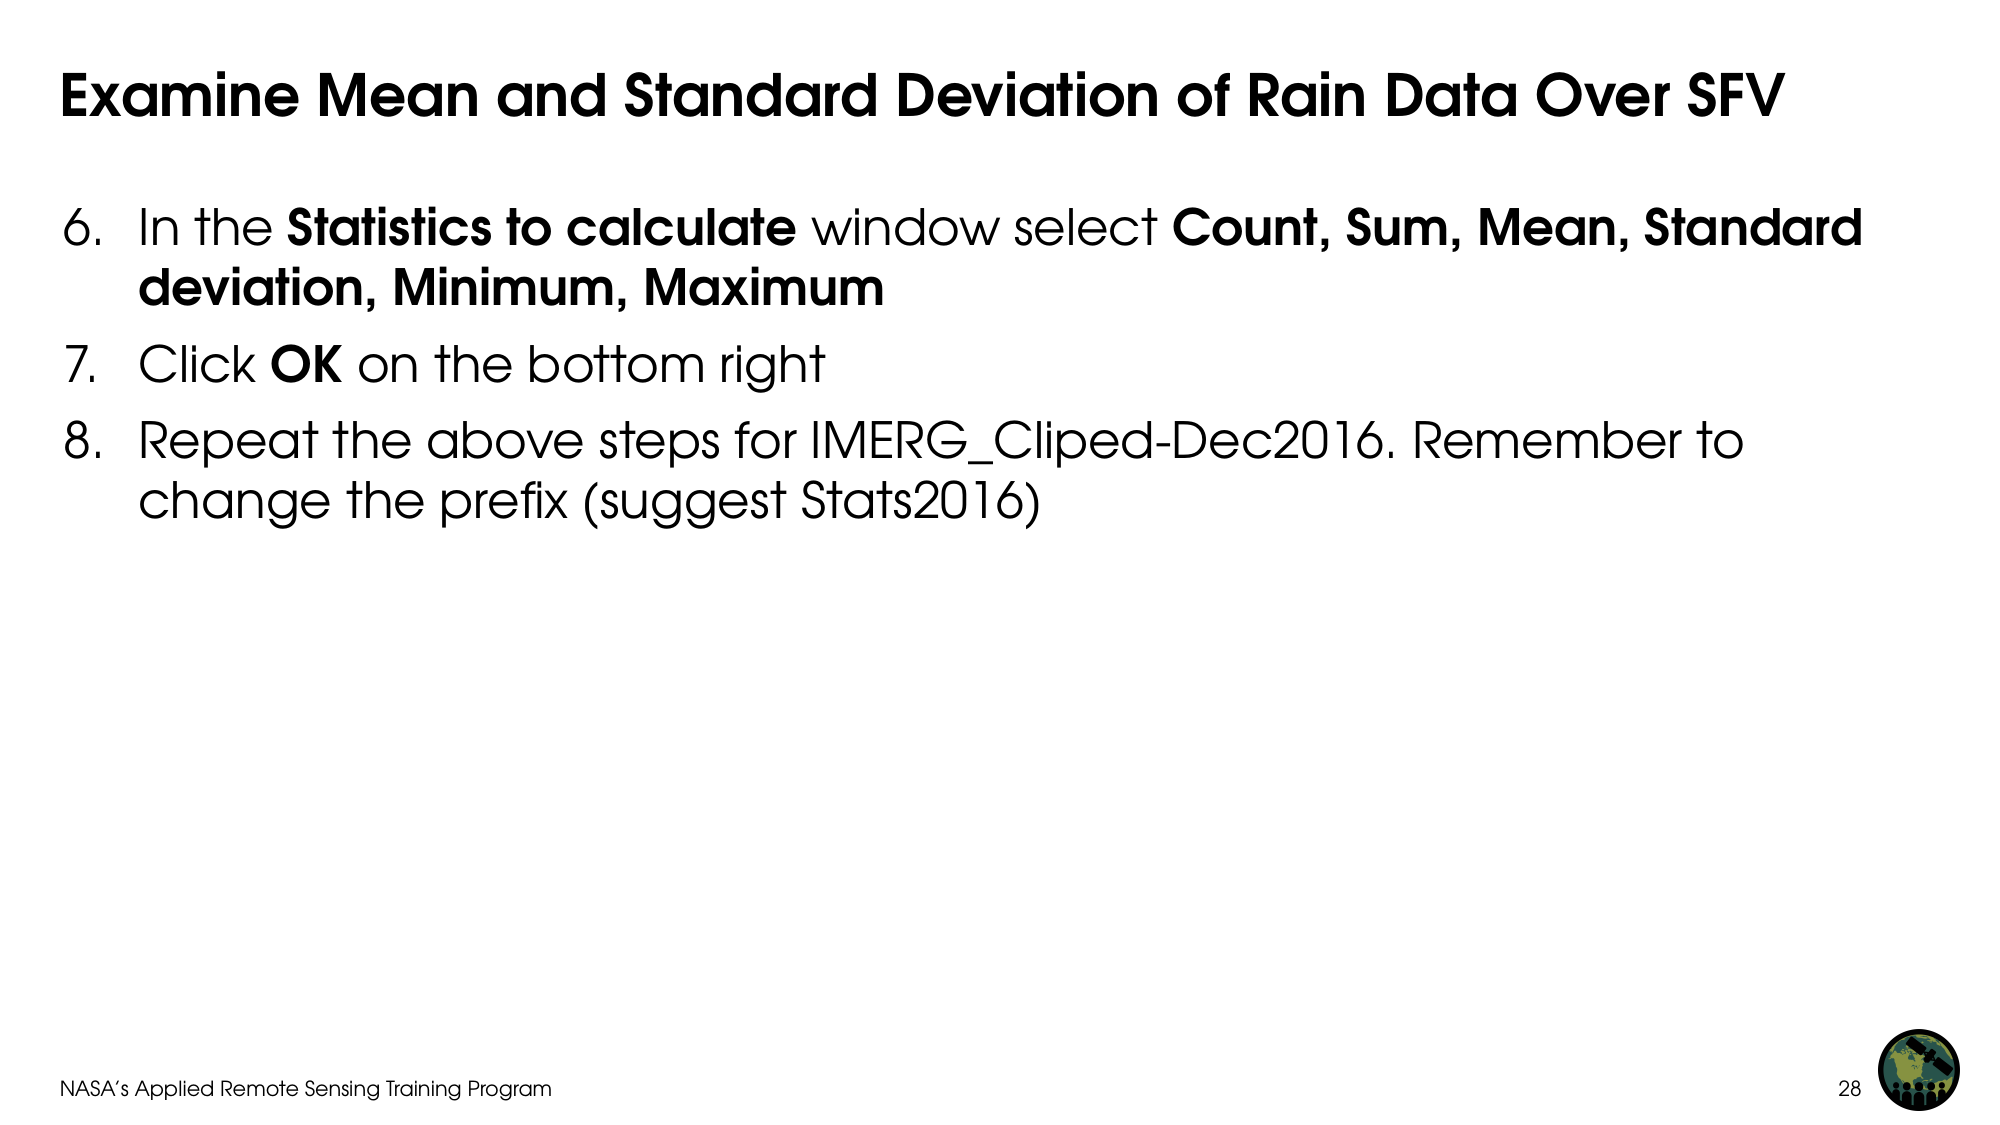

# Examine Mean and Standard Deviation of Rain Data Over SFV
In the Statistics to calculate window select Count, Sum, Mean, Standard deviation, Minimum, Maximum
Click OK on the bottom right
Repeat the above steps for IMERG_Cliped-Dec2016. Remember to change the prefix (suggest Stats2016)